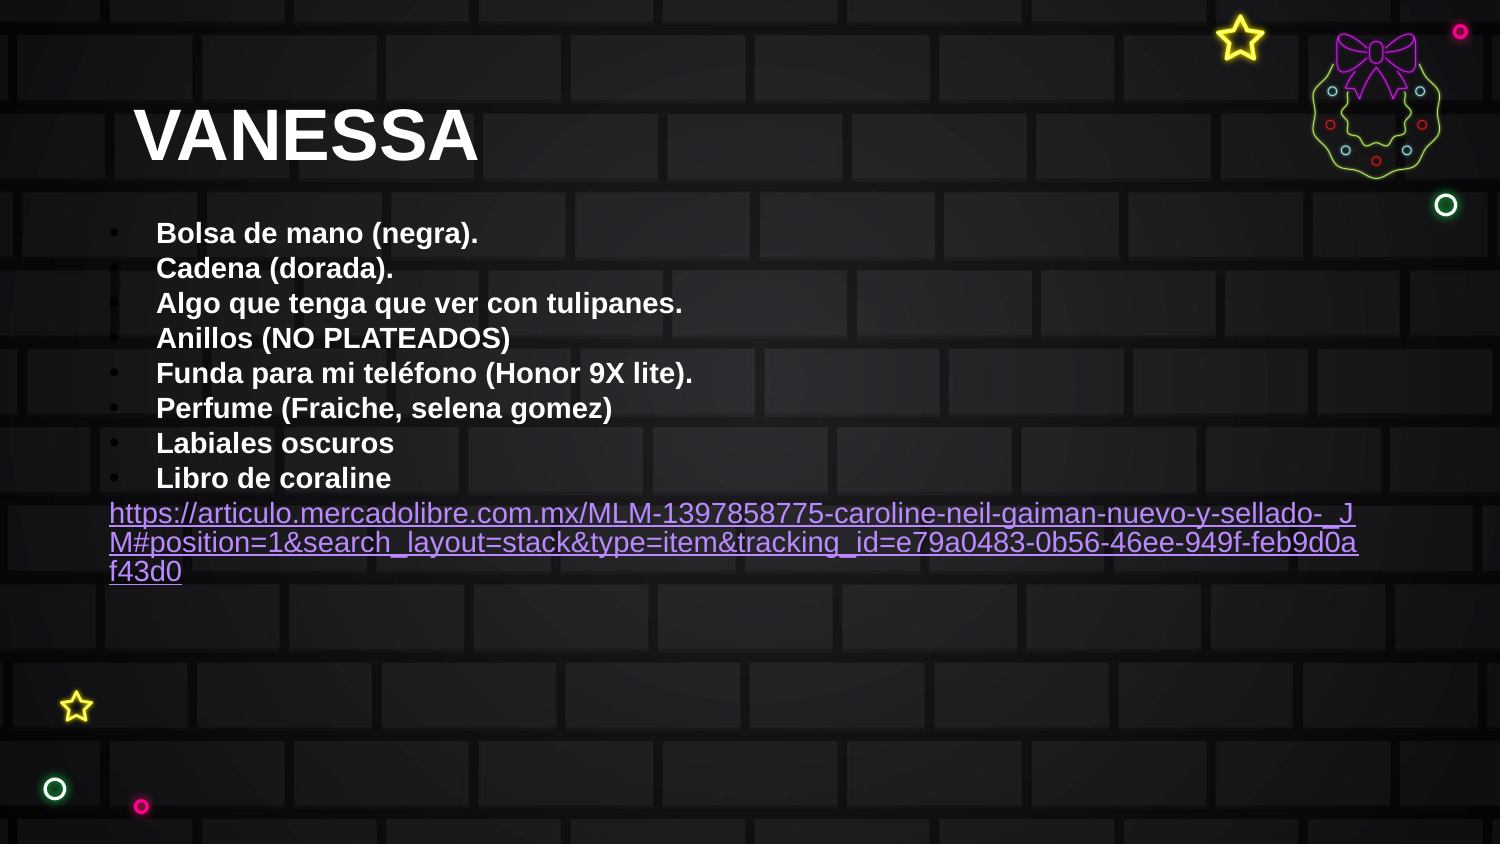

# VANESSA
Bolsa de mano (negra).
Cadena (dorada).
Algo que tenga que ver con tulipanes.
Anillos (NO PLATEADOS)
Funda para mi teléfono (Honor 9X lite).
Perfume (Fraiche, selena gomez)
Labiales oscuros
Libro de coraline
https://articulo.mercadolibre.com.mx/MLM-1397858775-caroline-neil-gaiman-nuevo-y-sellado-_JM#position=1&search_layout=stack&type=item&tracking_id=e79a0483-0b56-46ee-949f-feb9d0af43d0